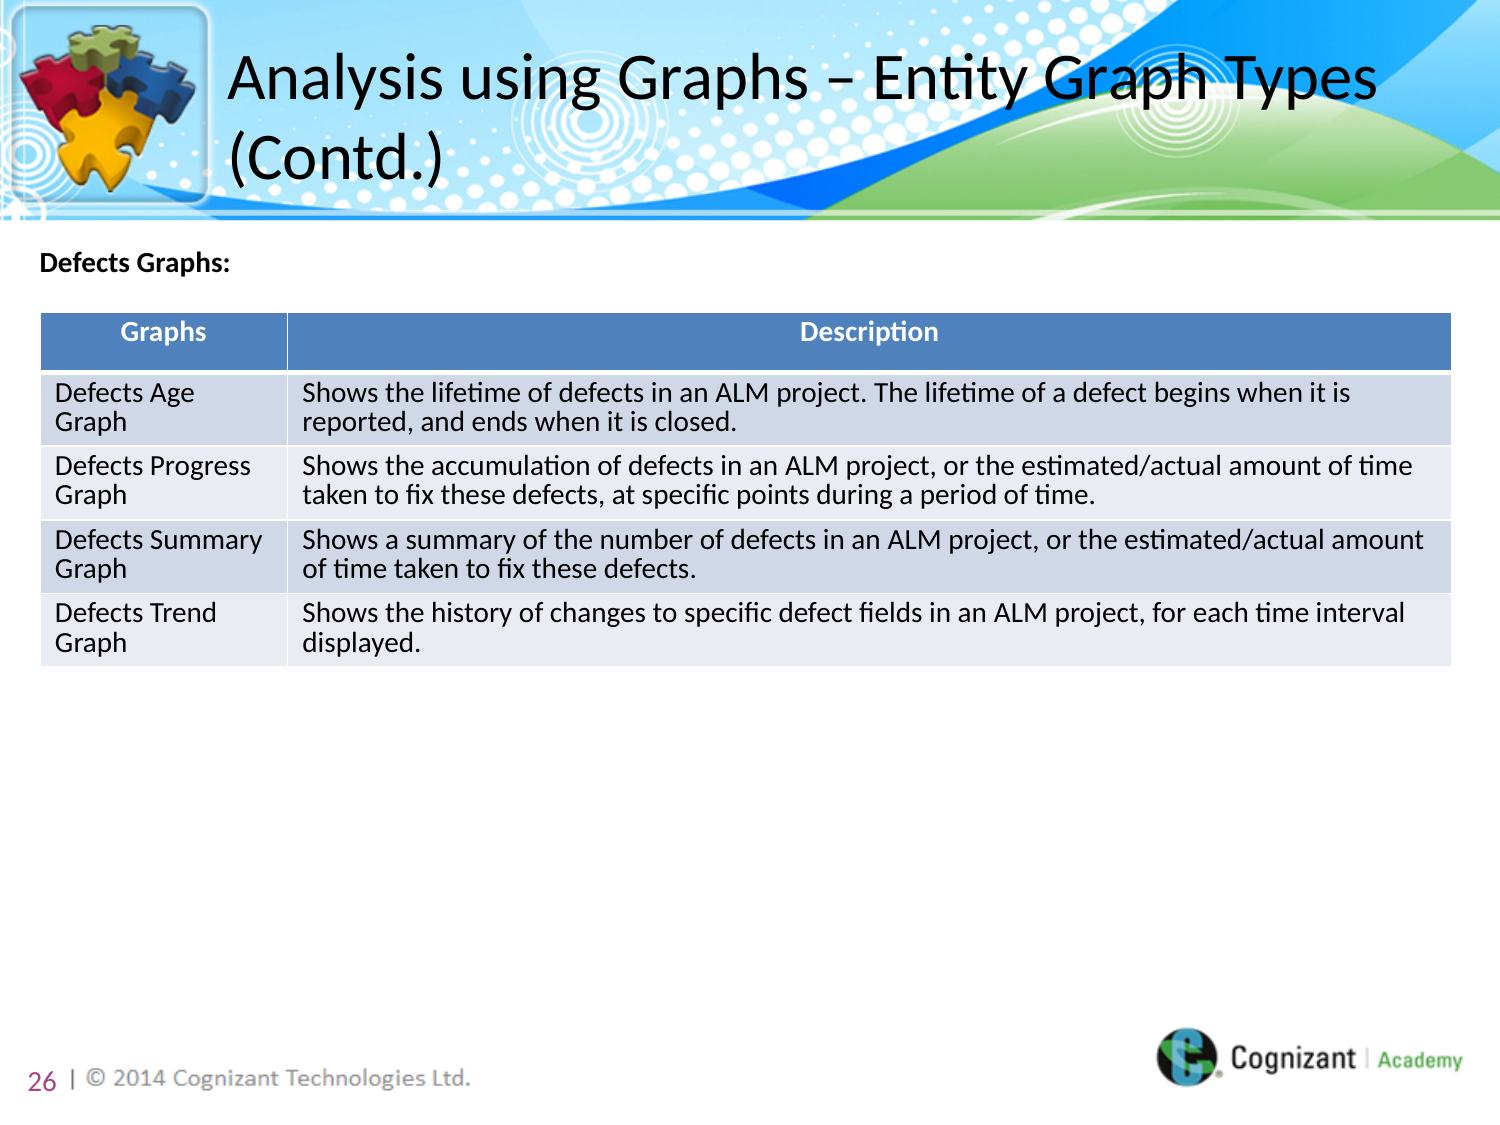

# Analysis using Graphs – Entity Graph Types (Contd.)
Defects Graphs:
| Graphs | Description |
| --- | --- |
| Defects Age Graph | Shows the lifetime of defects in an ALM project. The lifetime of a defect begins when it is reported, and ends when it is closed. |
| Defects Progress Graph | Shows the accumulation of defects in an ALM project, or the estimated/actual amount of time taken to fix these defects, at specific points during a period of time. |
| Defects Summary Graph | Shows a summary of the number of defects in an ALM project, or the estimated/actual amount of time taken to fix these defects. |
| Defects Trend Graph | Shows the history of changes to specific defect fields in an ALM project, for each time interval displayed. |
26